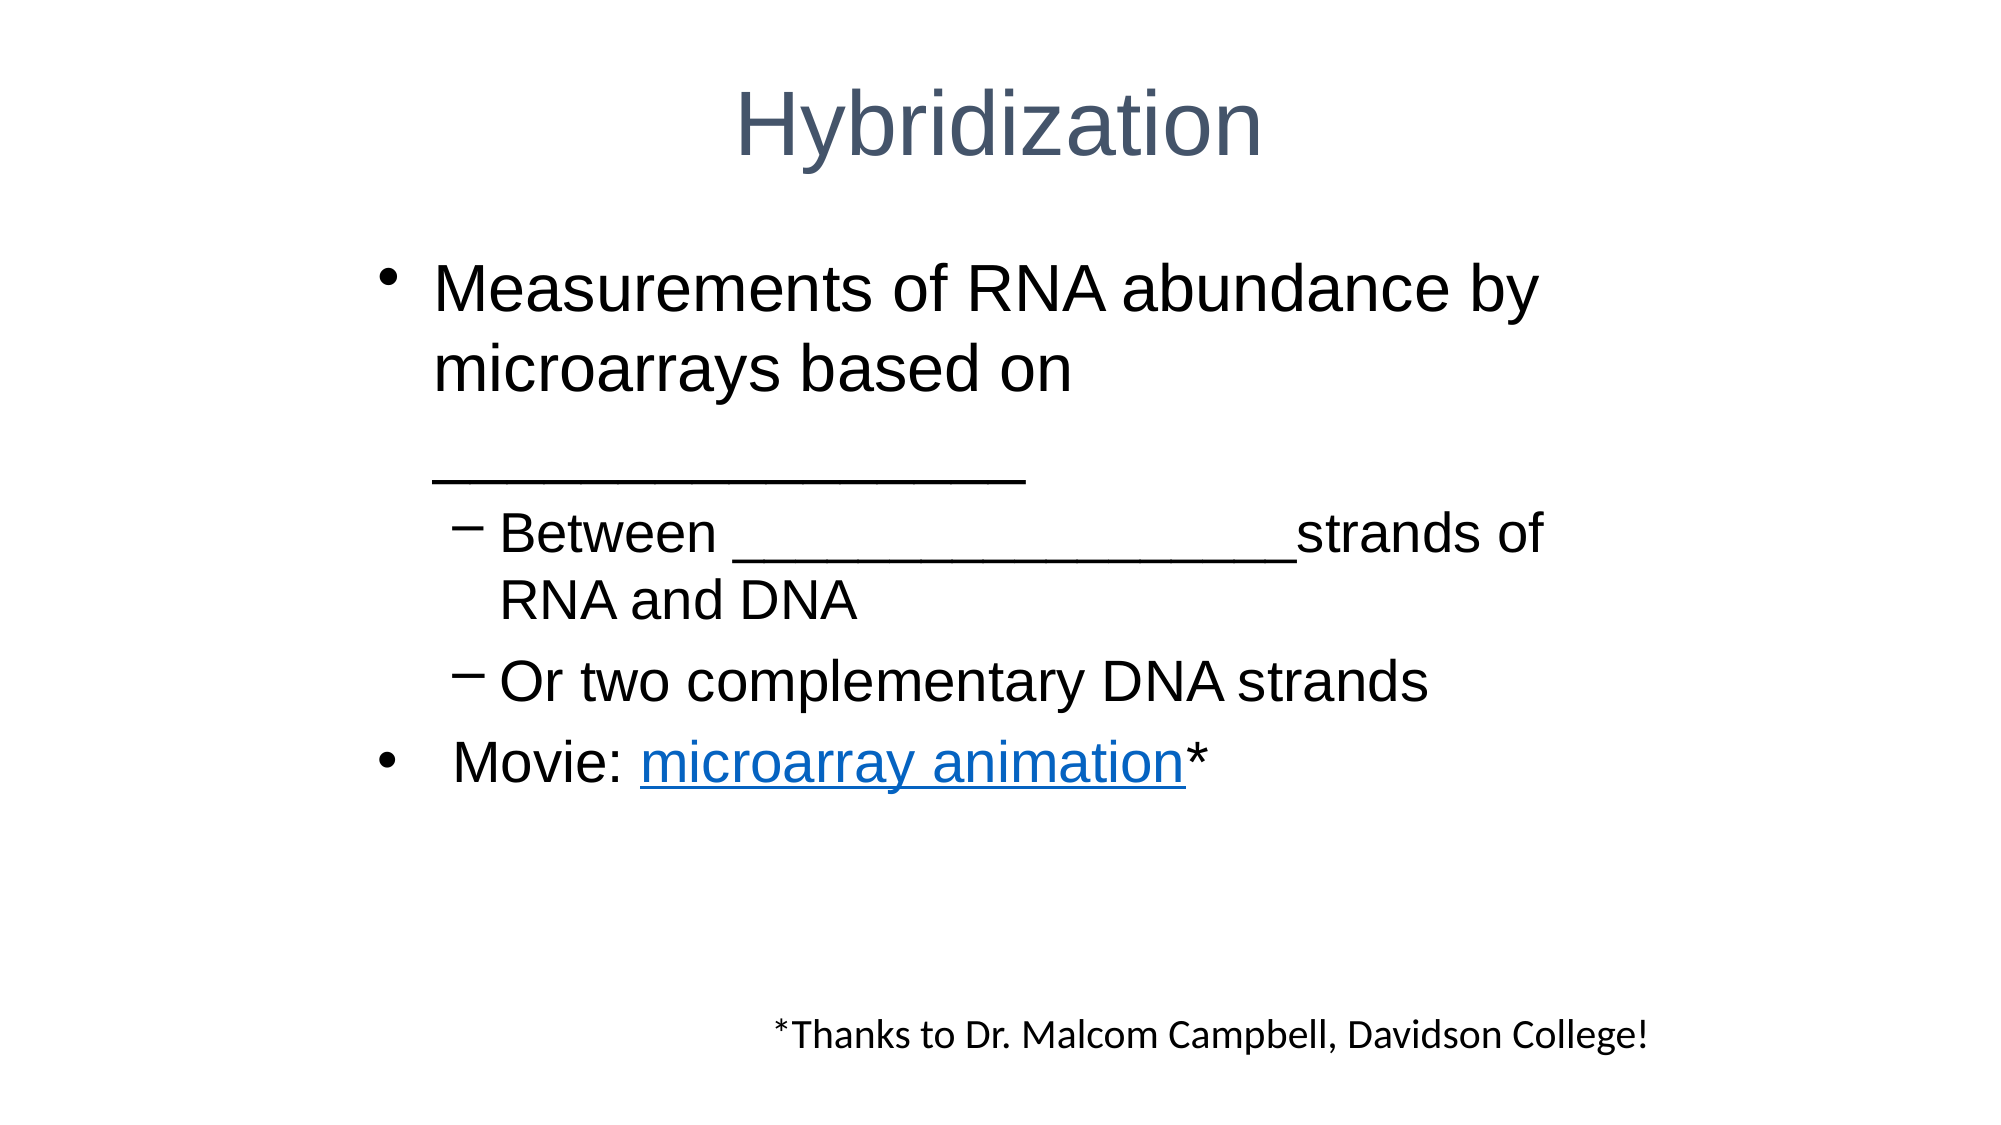

Hybridization
Measurements of RNA abundance by microarrays based on ________________
Between __________________strands of RNA and DNA
Or two complementary DNA strands
Movie: microarray animation*
*Thanks to Dr. Malcom Campbell, Davidson College!